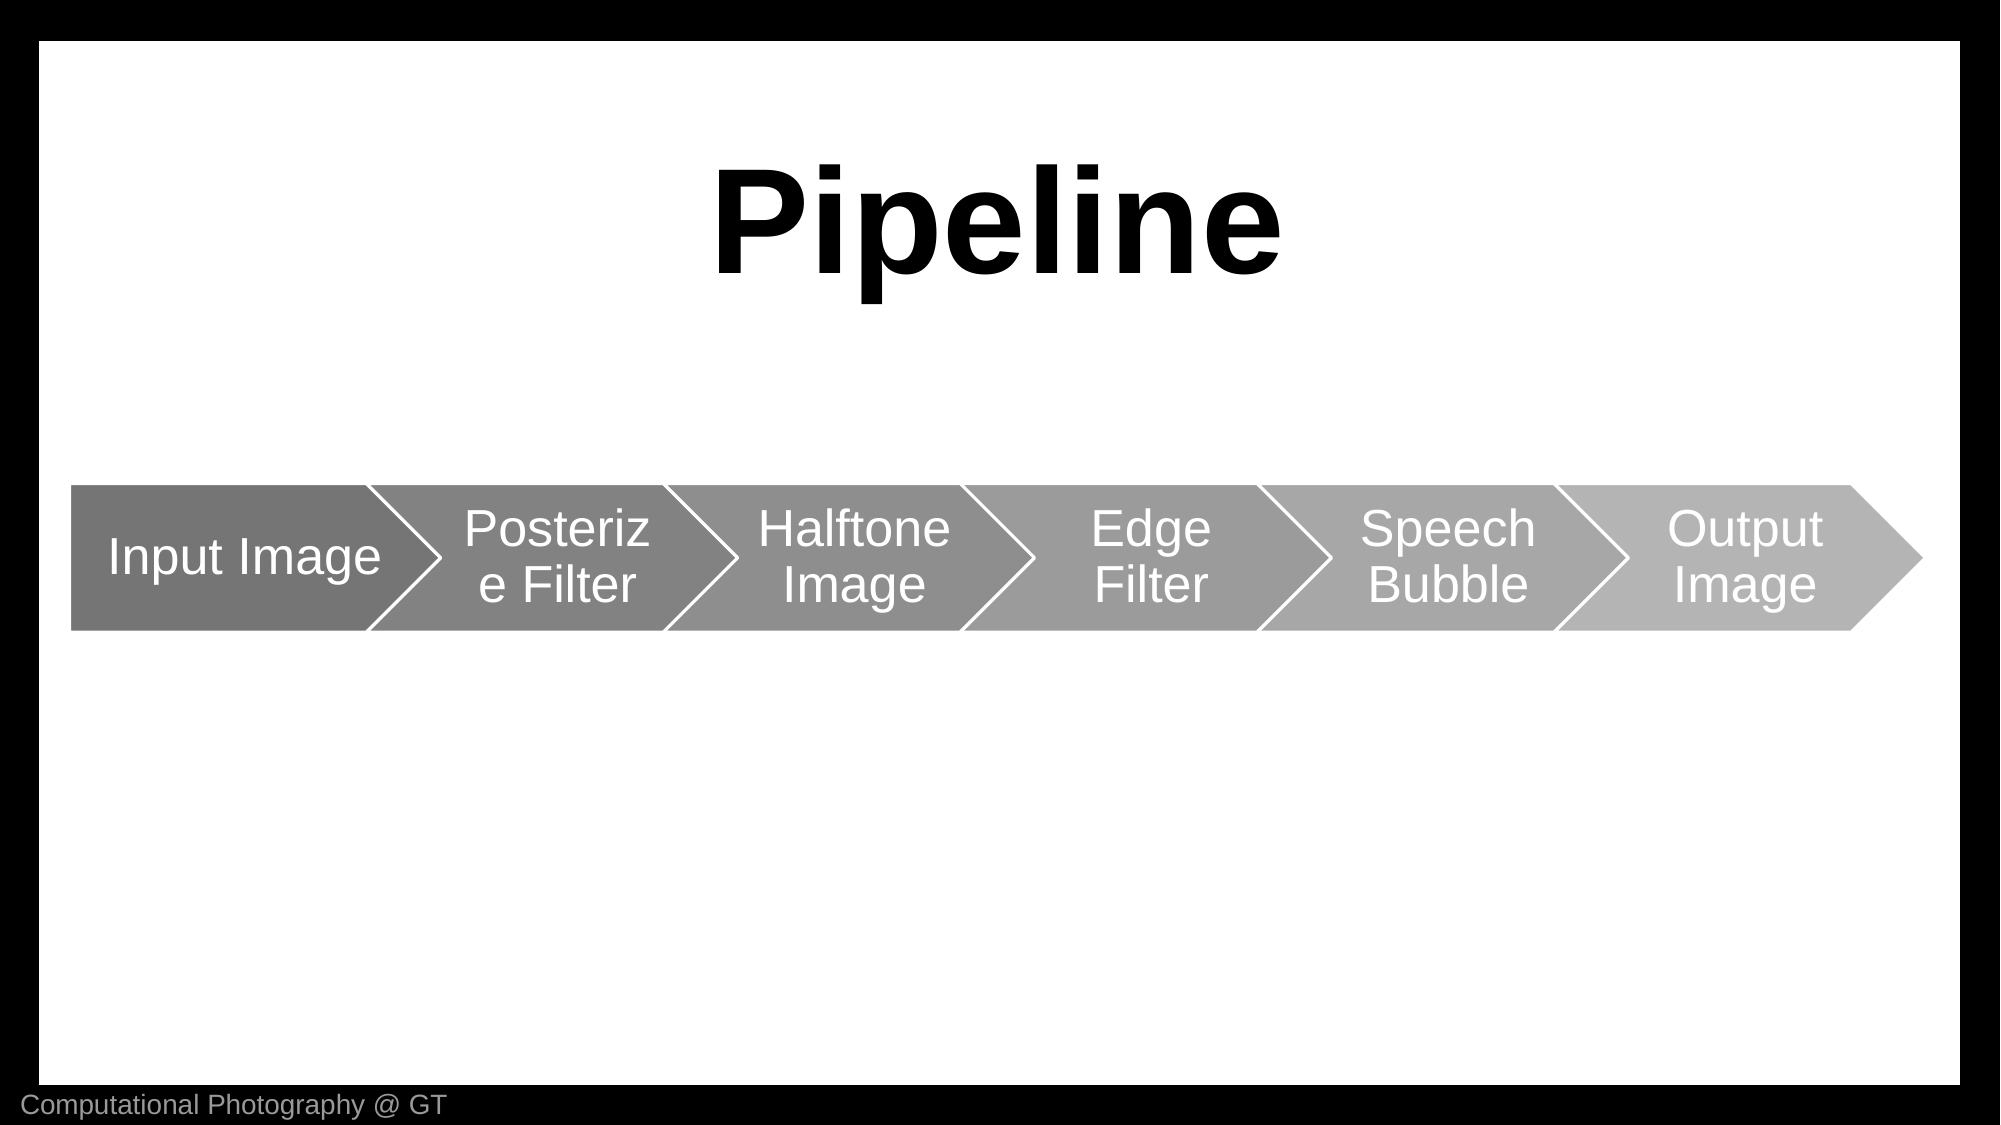

Input Image
Posterize Filter
Halftone Image
Edge Filter
Speech Bubble
Output Image
Pipeline
Computational Photography @ GT